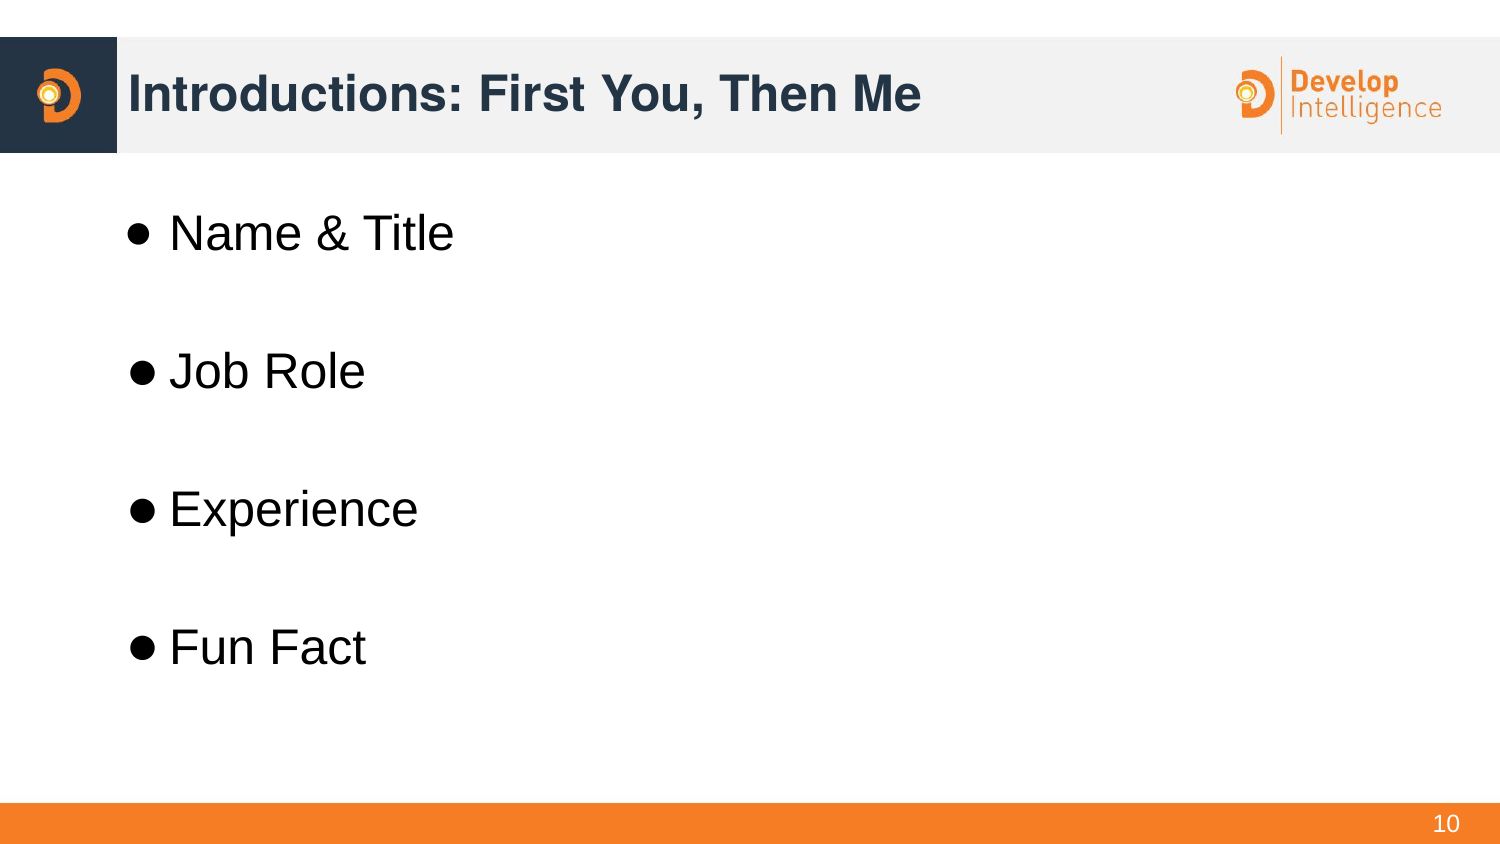

# Introductions: First You, Then Me
Name & Title

Job Role

Experience

Fun Fact
10